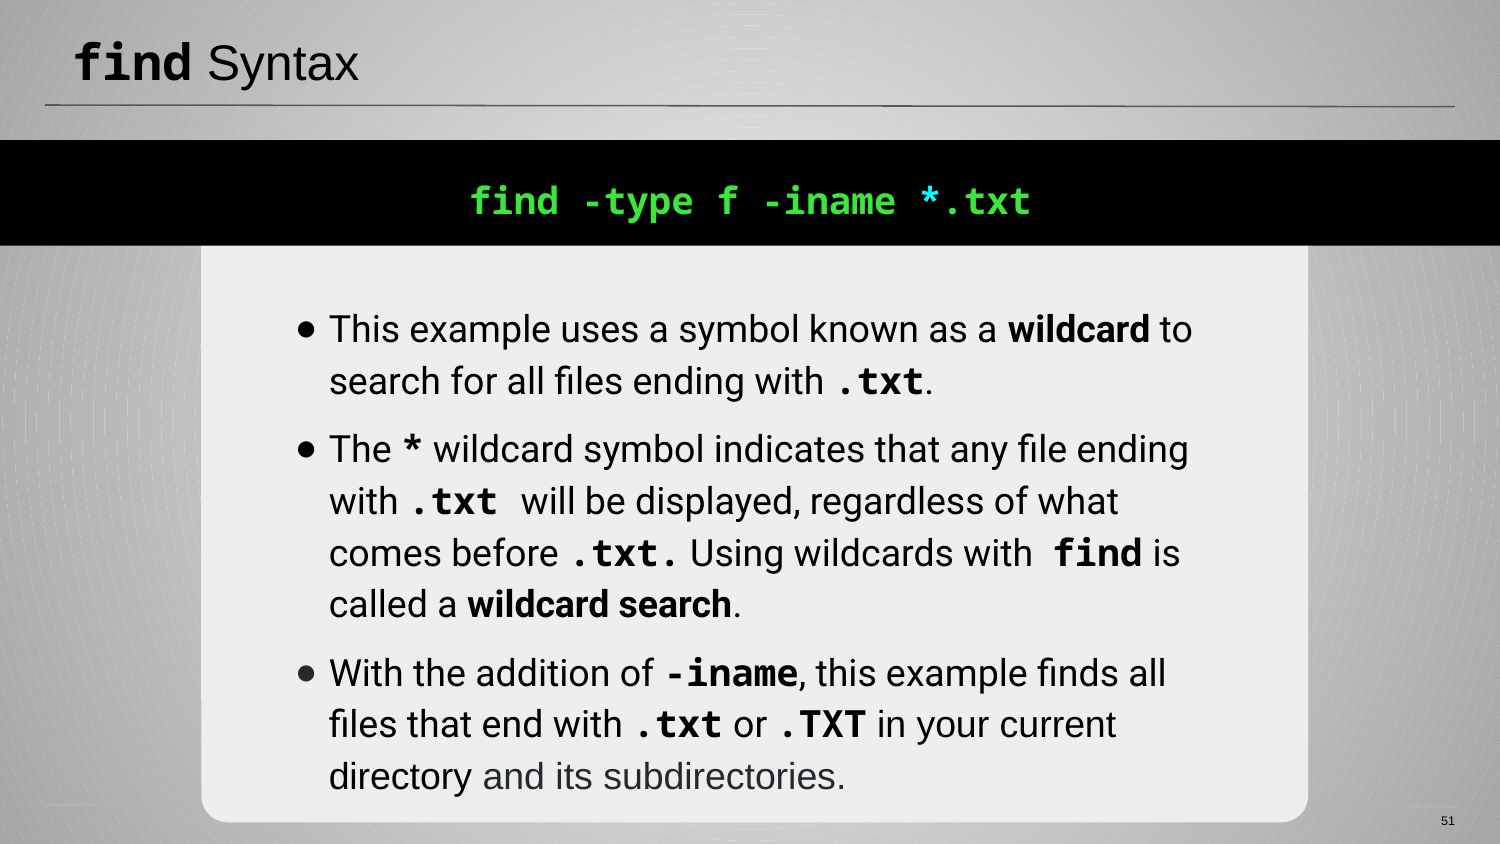

# find Syntax
find -type f -iname *.txt

This example uses a symbol known as a wildcard to search for all files ending with .txt.
The * wildcard symbol indicates that any file ending with .txt will be displayed, regardless of what comes before .txt. Using wildcards with  find is called a wildcard search.
With the addition of -iname, this example finds all files that end with .txt or .TXT in your current directory and its subdirectories.
51